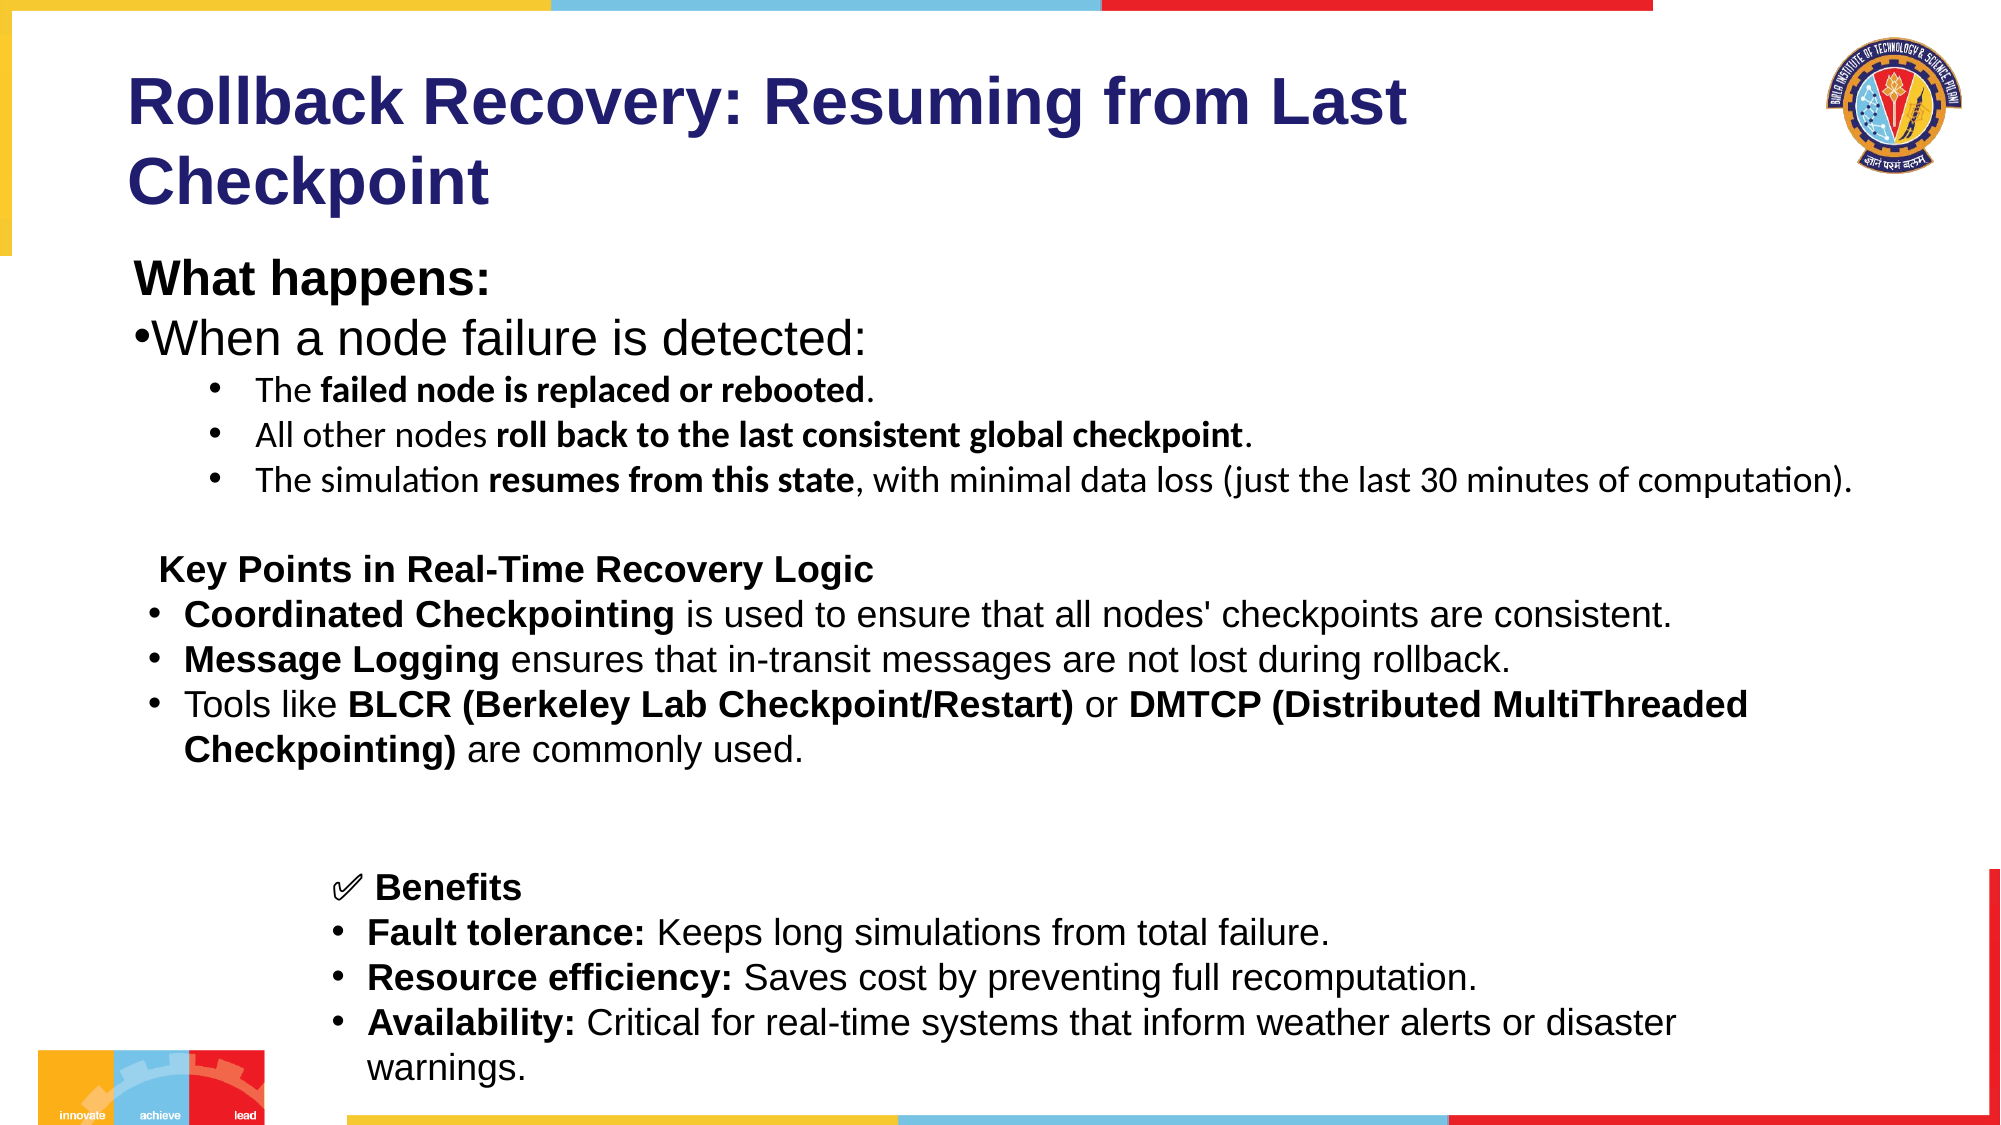

# Rollback Recovery: Resuming from Last Checkpoint
What happens:
When a node failure is detected:
The failed node is replaced or rebooted.
All other nodes roll back to the last consistent global checkpoint.
The simulation resumes from this state, with minimal data loss (just the last 30 minutes of computation).

 Key Points in Real-Time Recovery Logic
Coordinated Checkpointing is used to ensure that all nodes' checkpoints are consistent.
Message Logging ensures that in-transit messages are not lost during rollback.
Tools like BLCR (Berkeley Lab Checkpoint/Restart) or DMTCP (Distributed MultiThreaded Checkpointing) are commonly used.
✅ Benefits
Fault tolerance: Keeps long simulations from total failure.
Resource efficiency: Saves cost by preventing full recomputation.
Availability: Critical for real-time systems that inform weather alerts or disaster warnings.